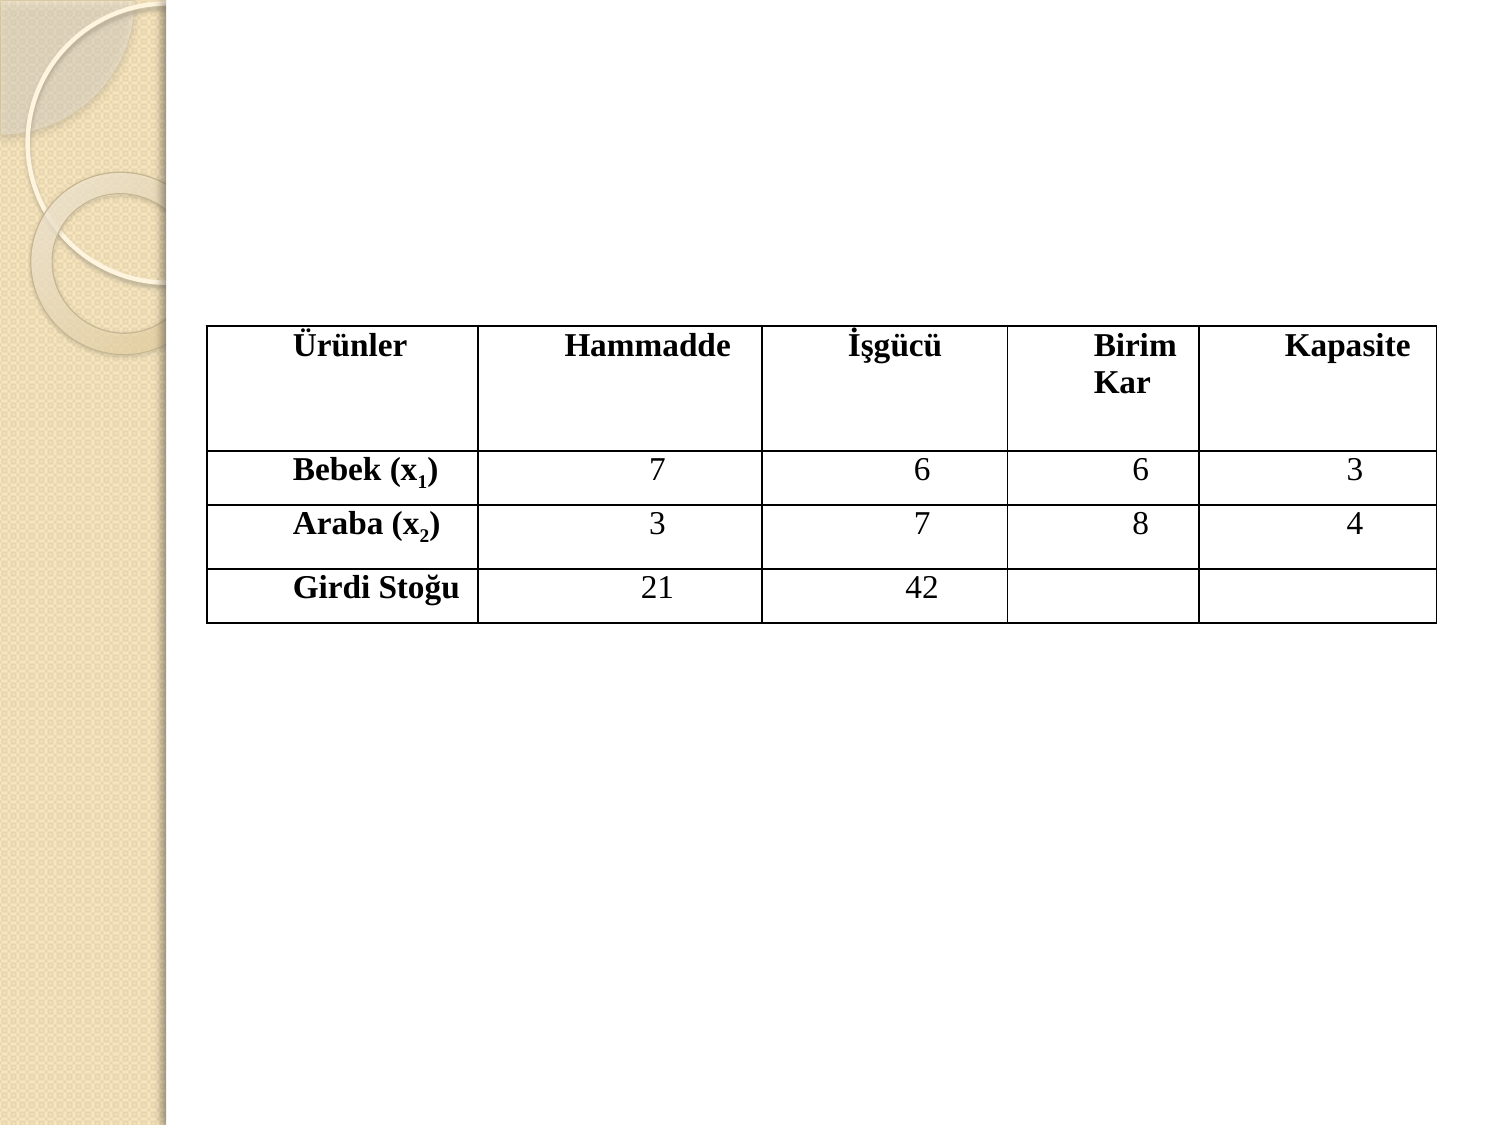

| Ürünler | Hammadde | İşgücü | Birim Kar | Kapasite |
| --- | --- | --- | --- | --- |
| Bebek (x1) | 7 | 6 | 6 | 3 |
| Araba (x2) | 3 | 7 | 8 | 4 |
| Girdi Stoğu | 21 | 42 |  |  |